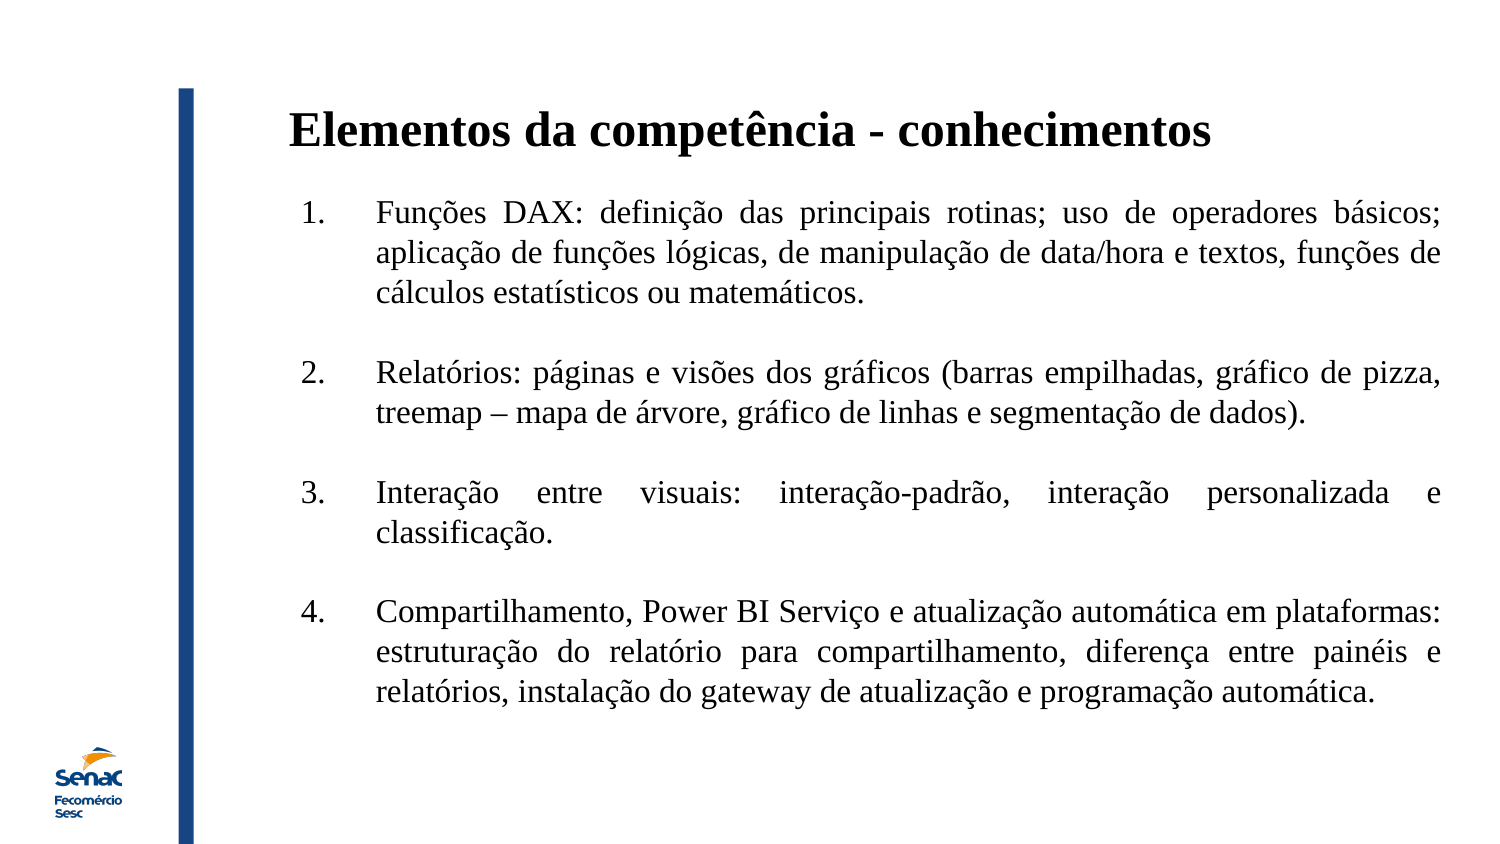

Elementos da competência - conhecimentos
Funções DAX: definição das principais rotinas; uso de operadores básicos; aplicação de funções lógicas, de manipulação de data/hora e textos, funções de cálculos estatísticos ou matemáticos.

Relatórios: páginas e visões dos gráficos (barras empilhadas, gráfico de pizza, treemap – mapa de árvore, gráfico de linhas e segmentação de dados).

Interação entre visuais: interação-padrão, interação personalizada e classificação.

Compartilhamento, Power BI Serviço e atualização automática em plataformas: estruturação do relatório para compartilhamento, diferença entre painéis e relatórios, instalação do gateway de atualização e programação automática.